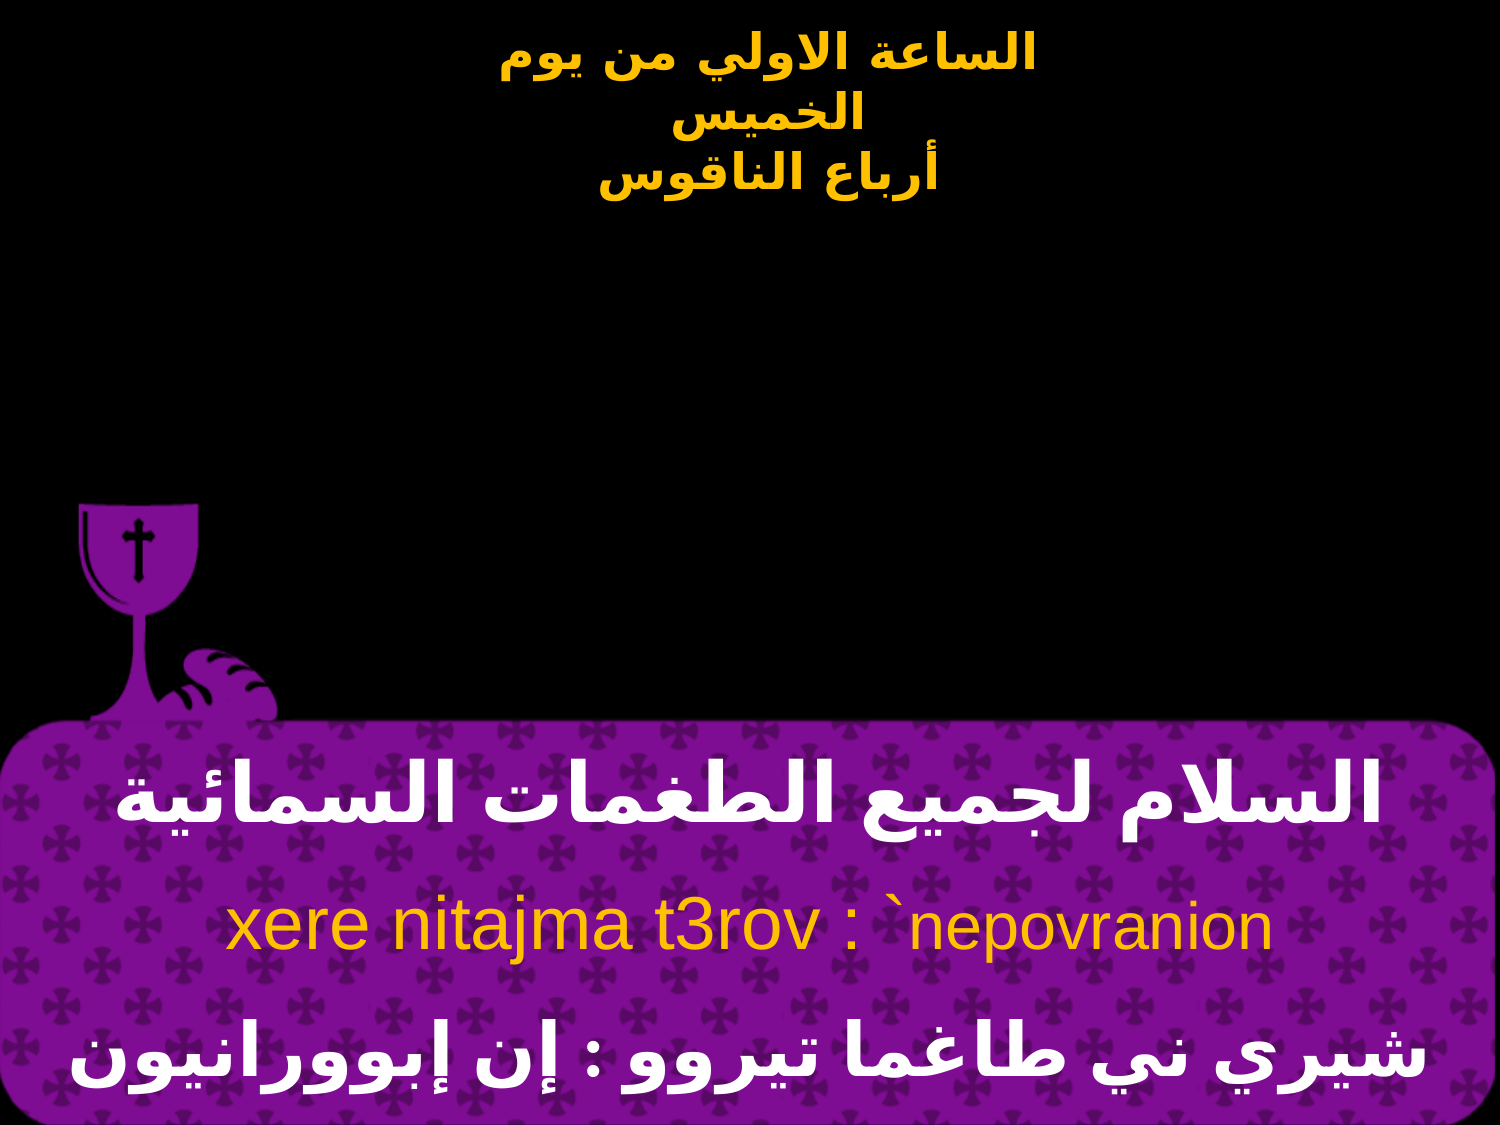

# السلام لجميع الطغمات السمائية
xere nitajma t3rov : `nepovranion
شيري ني طاغما تيروو : إن إبوورانيون